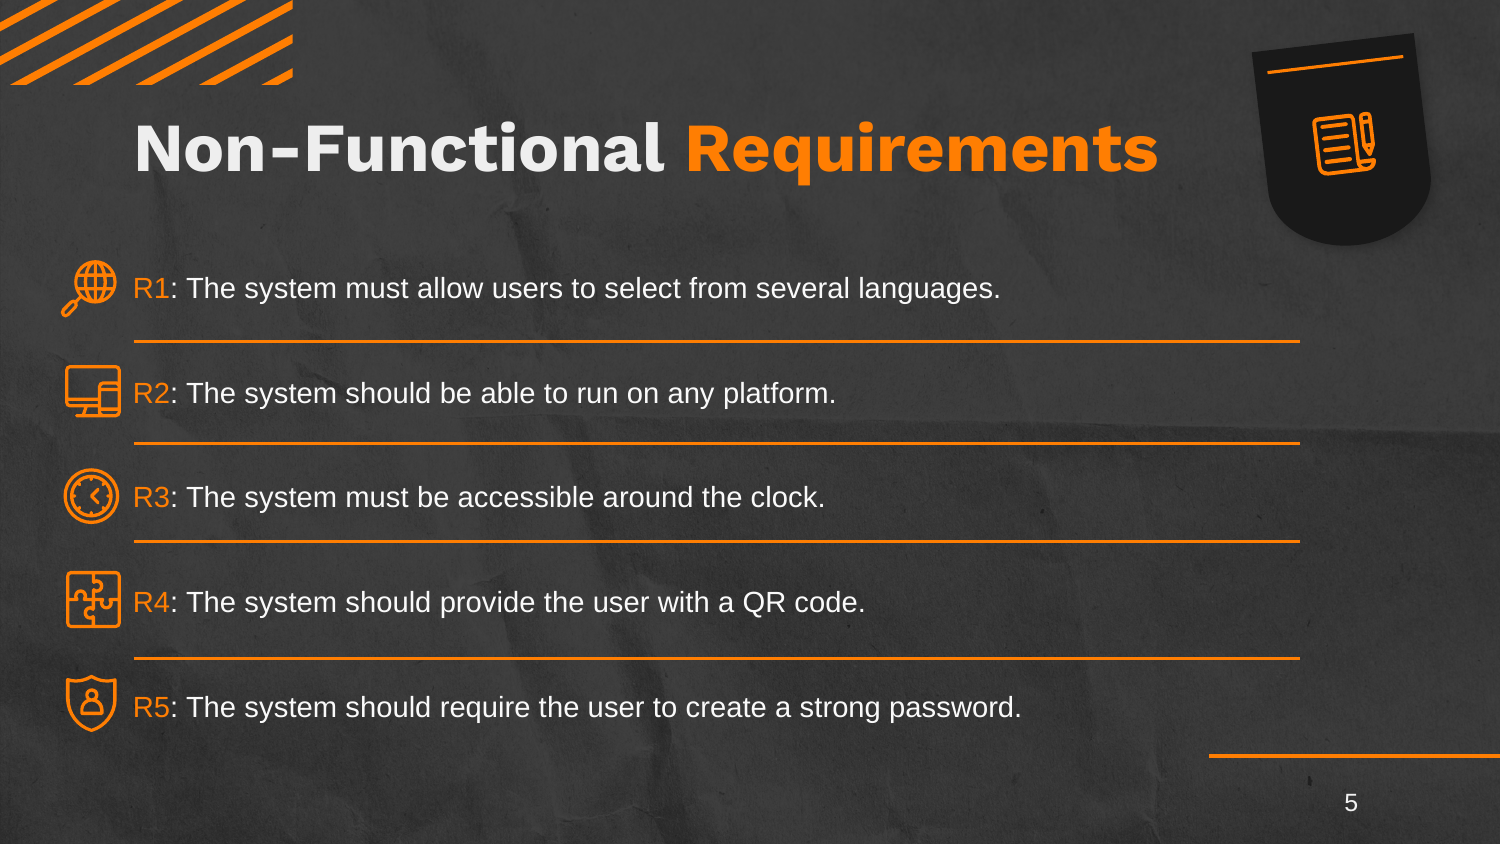

# Non-Functional Requirements

R1: The system must allow users to select from several languages.

R2: The system should be able to run on any platform.

R3: The system must be accessible around the clock.

R4: The system should provide the user with a QR code.

R5: The system should require the user to create a strong password.

5